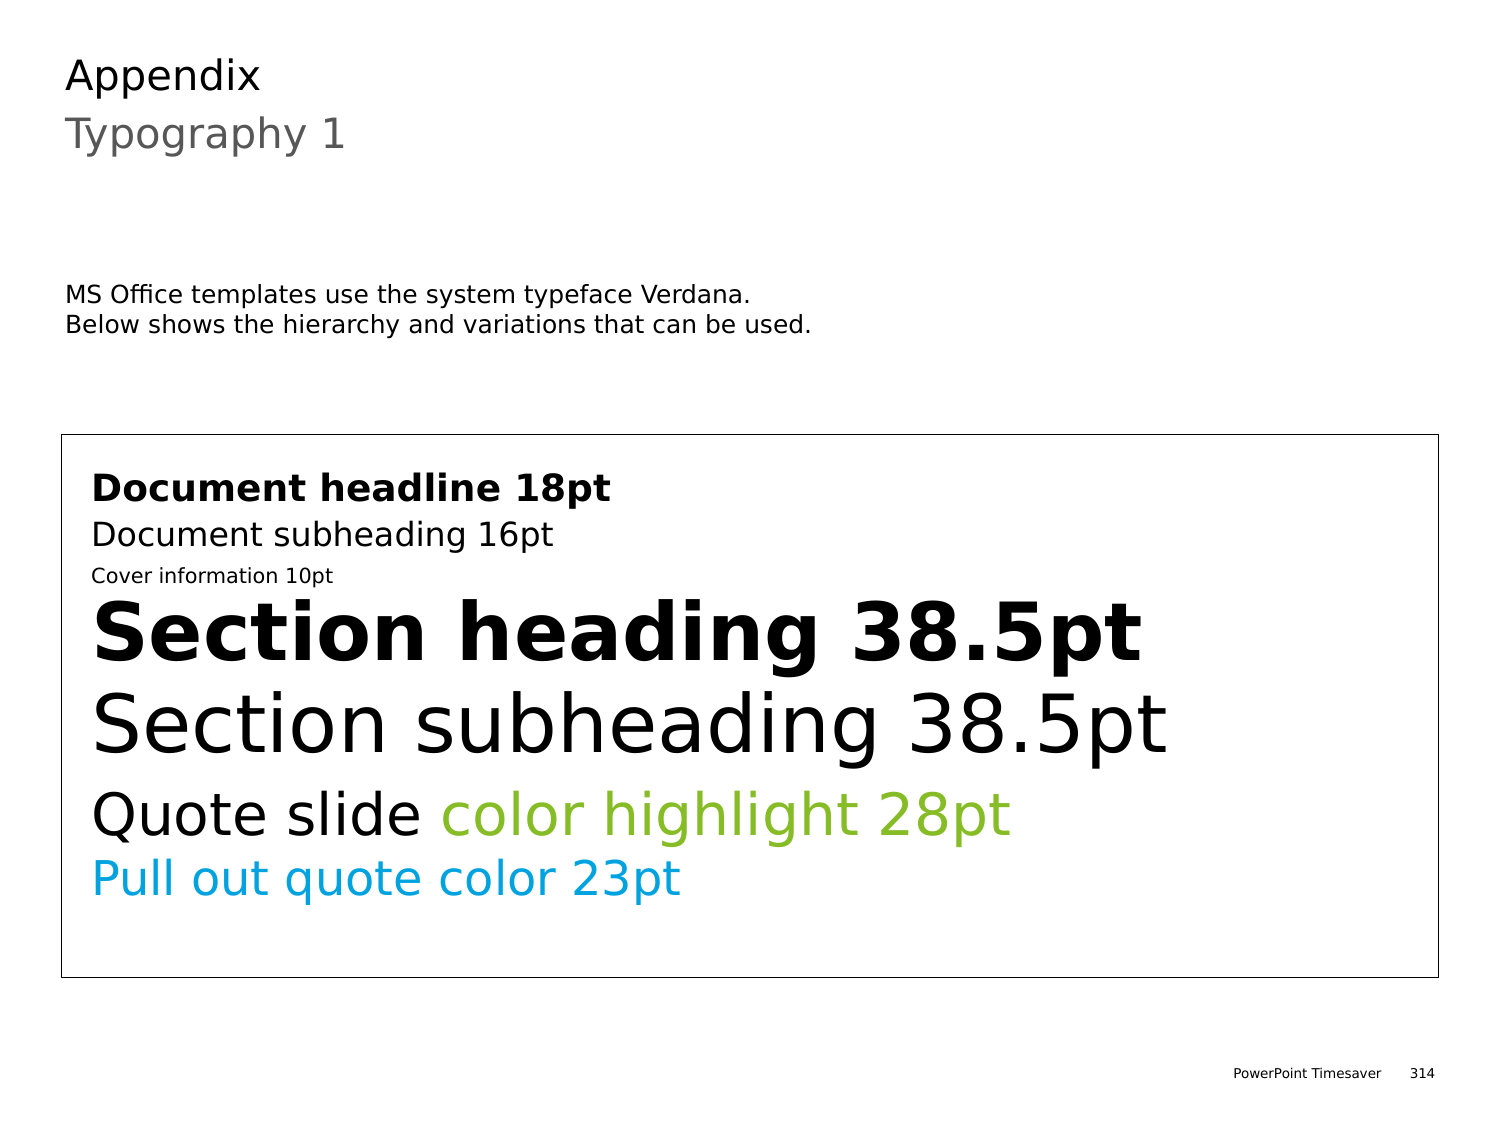

# Appendix
Typography 1
MS Office templates use the system typeface Verdana.
Below shows the hierarchy and variations that can be used.

Document headline 18pt
Document subheading 16pt
Cover information 10pt
Section heading 38.5pt
Section subheading 38.5pt
Quote slide color highlight 28pt
Pull out quote color 23pt